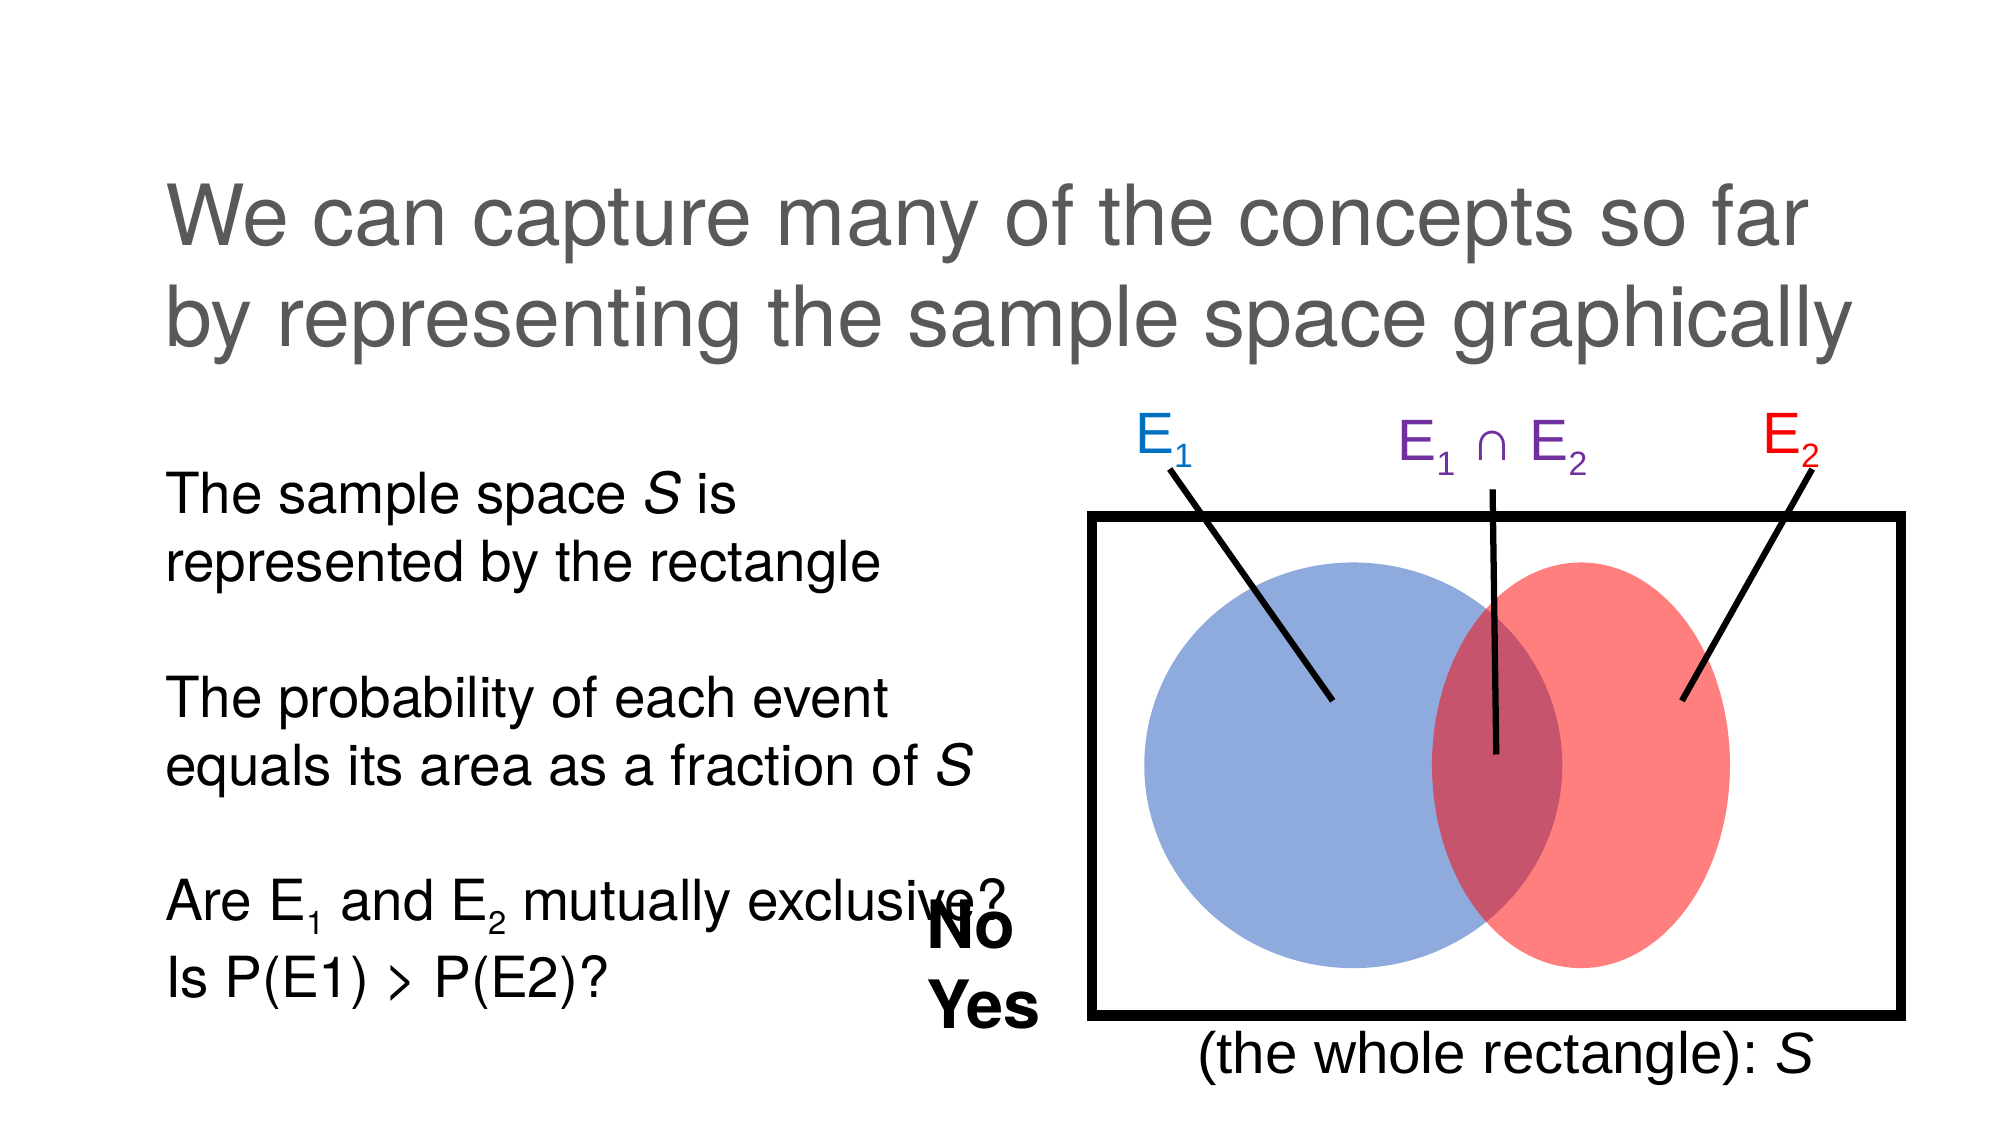

# We can capture many of the concepts so far by representing the sample space graphically
E1
E2
E1 ∩ E2
The sample space S is represented by the rectangle

The probability of each event equals its area as a fraction of S

Are E1 and E2 mutually exclusive?
Is P(E1) > P(E2)?

No
Yes
(the whole rectangle): S